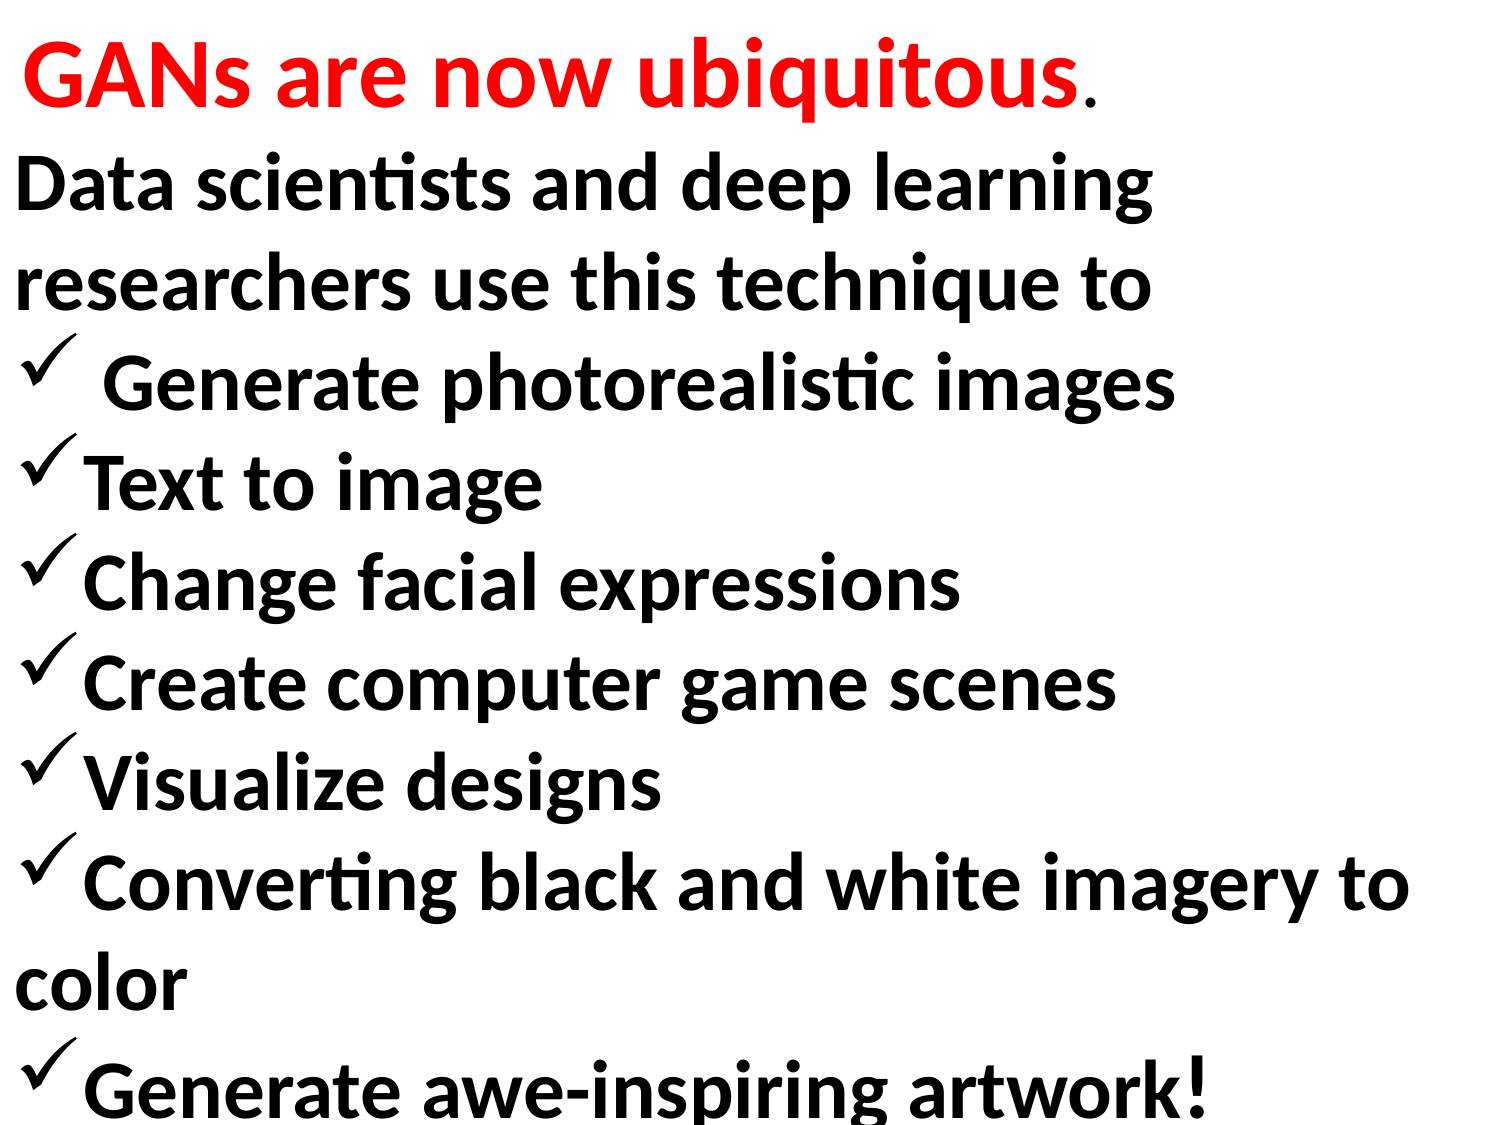

GANs are now ubiquitous.
Data scientists and deep learning researchers use this technique to
 Generate photorealistic images
Text to image
Change facial expressions
Create computer game scenes
Visualize designs
Converting black and white imagery to color
Generate awe-inspiring artwork!